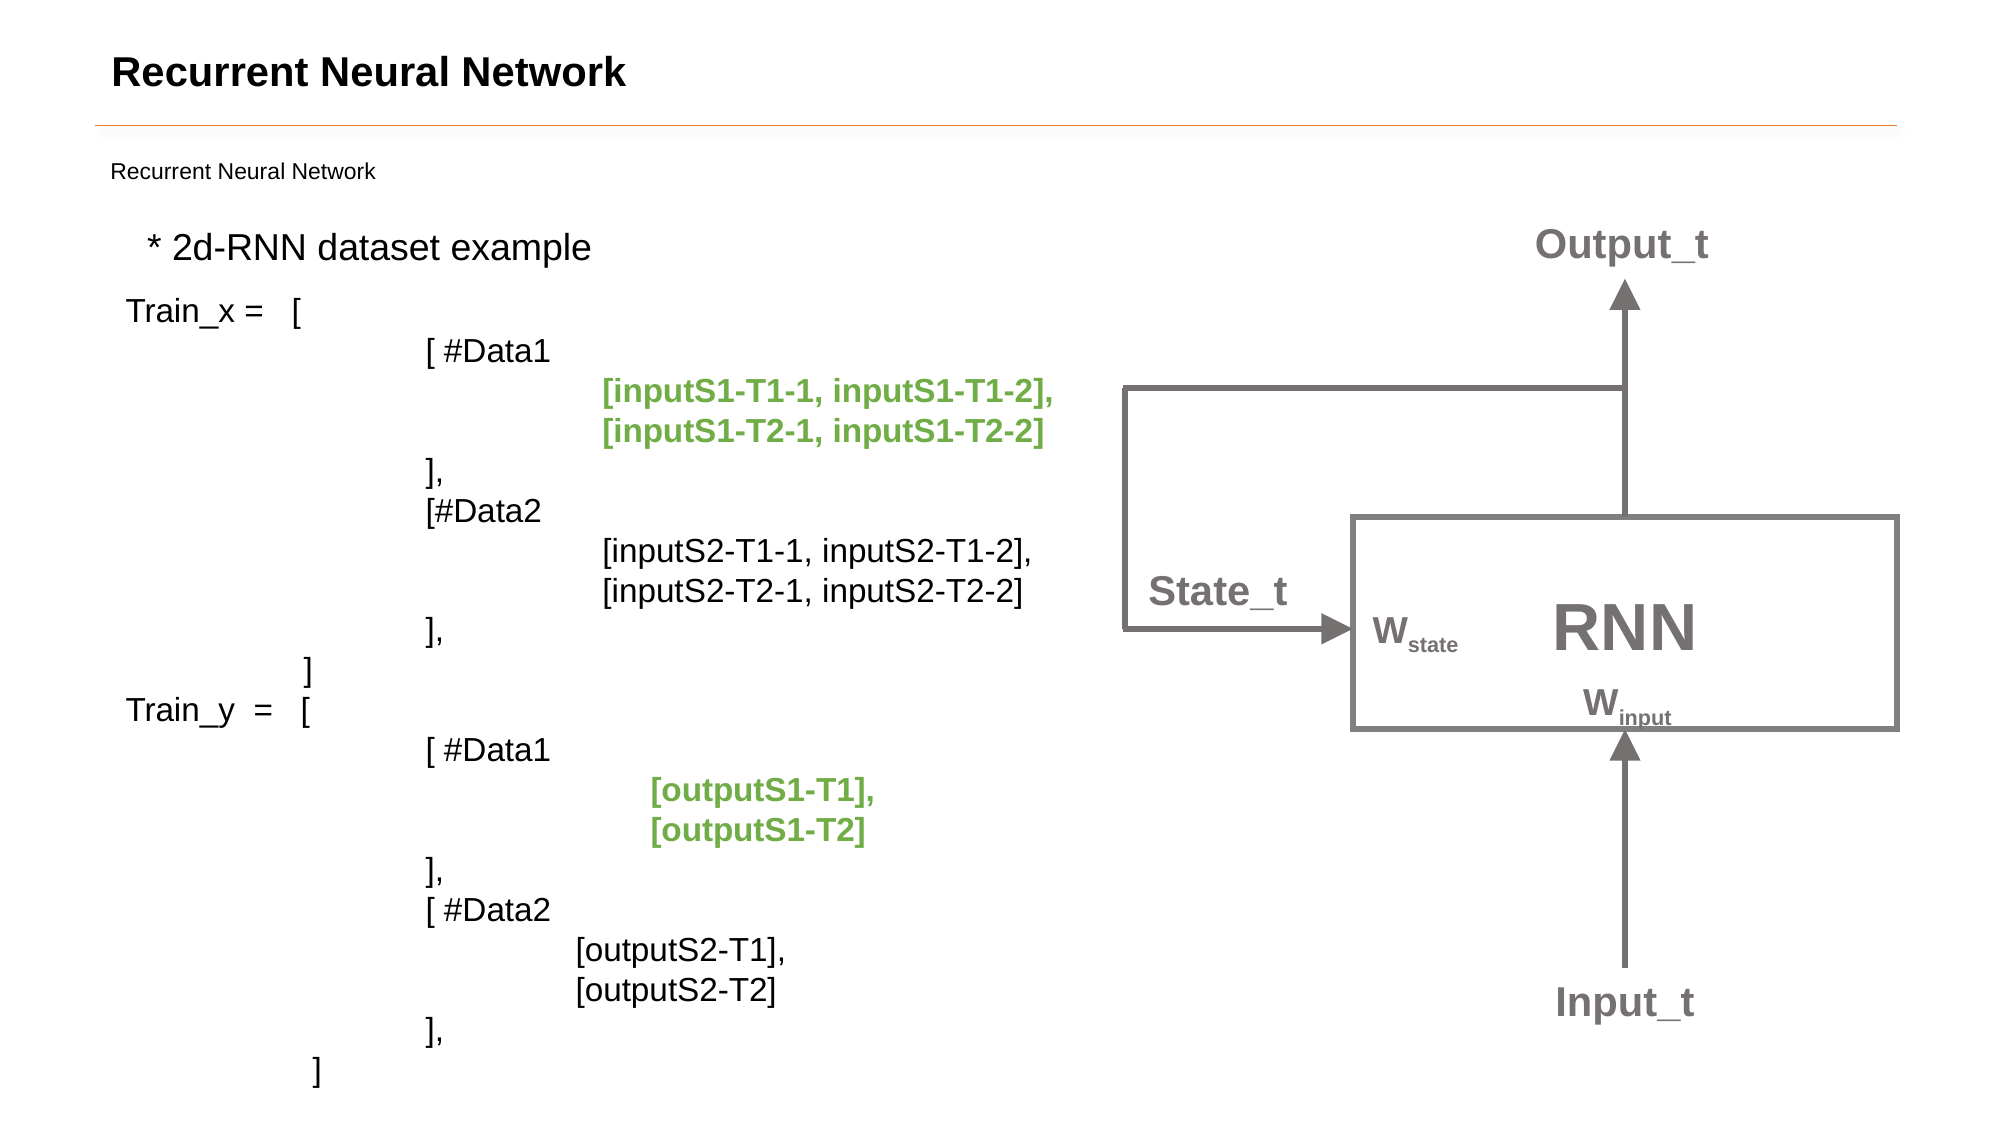

Recurrent Neural Network
Recurrent Neural Network
Output_t
* 2d-RNN dataset example
Train_x =   [
	[ #Data1
	           [inputS1-T1-1, inputS1-T1-2],
	           [inputS1-T2-1, inputS1-T2-2]
		],
		[#Data2
	           [inputS2-T1-1, inputS2-T1-2],
	           [inputS2-T2-1, inputS2-T2-2]
		],
	   ]
Train_y  =   [
		[ #Data1
	[outputS1-T1],
	[outputS1-T2]
		],
		[ #Data2
			[outputS2-T1],
			[outputS2-T2]
		],
	    ]
RNN
State_t
Wstate
Winput
Input_t